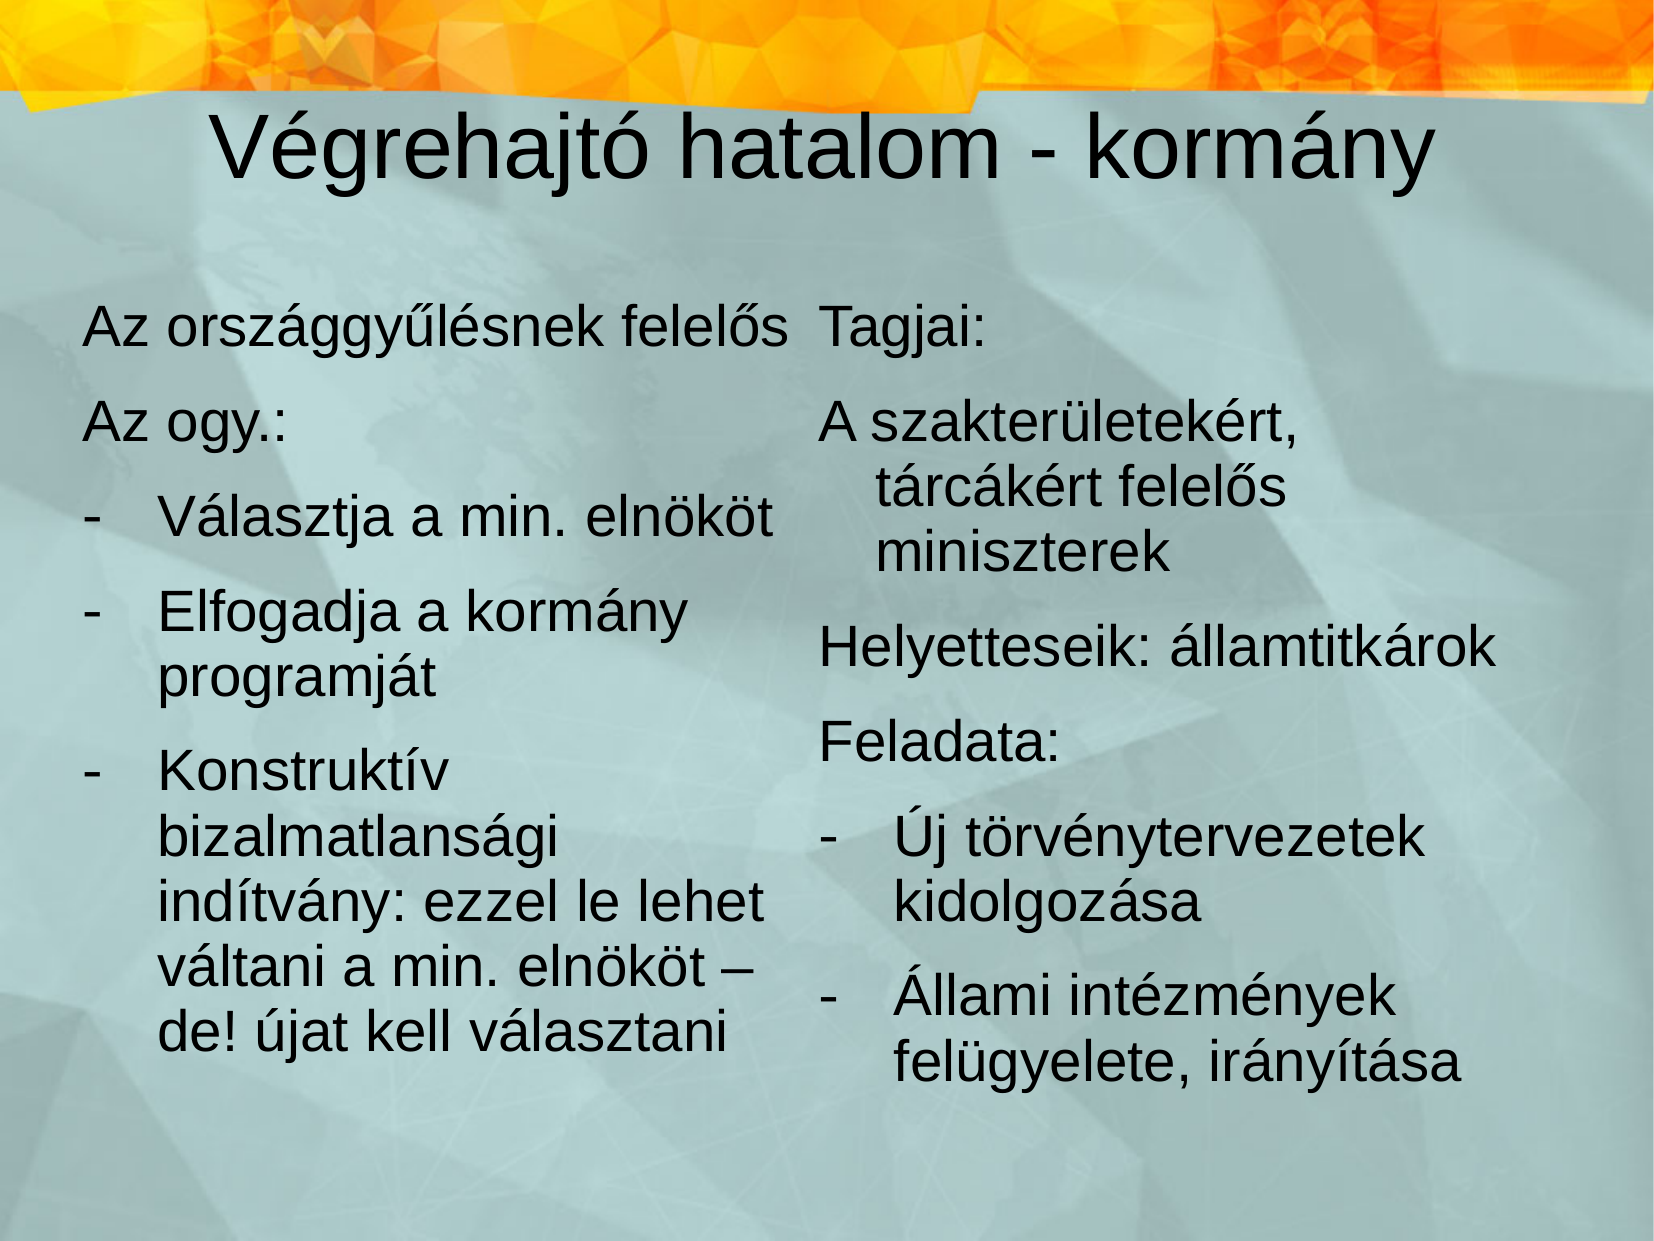

# Végrehajtó hatalom - kormány
Az országgyűlésnek felelős
Az ogy.:
Választja a min. elnököt
Elfogadja a kormány programját
Konstruktív bizalmatlansági indítvány: ezzel le lehet váltani a min. elnököt – de! újat kell választani
Tagjai:
A szakterületekért, tárcákért felelős miniszterek
Helyetteseik: államtitkárok
Feladata:
Új törvénytervezetek kidolgozása
Állami intézmények felügyelete, irányítása